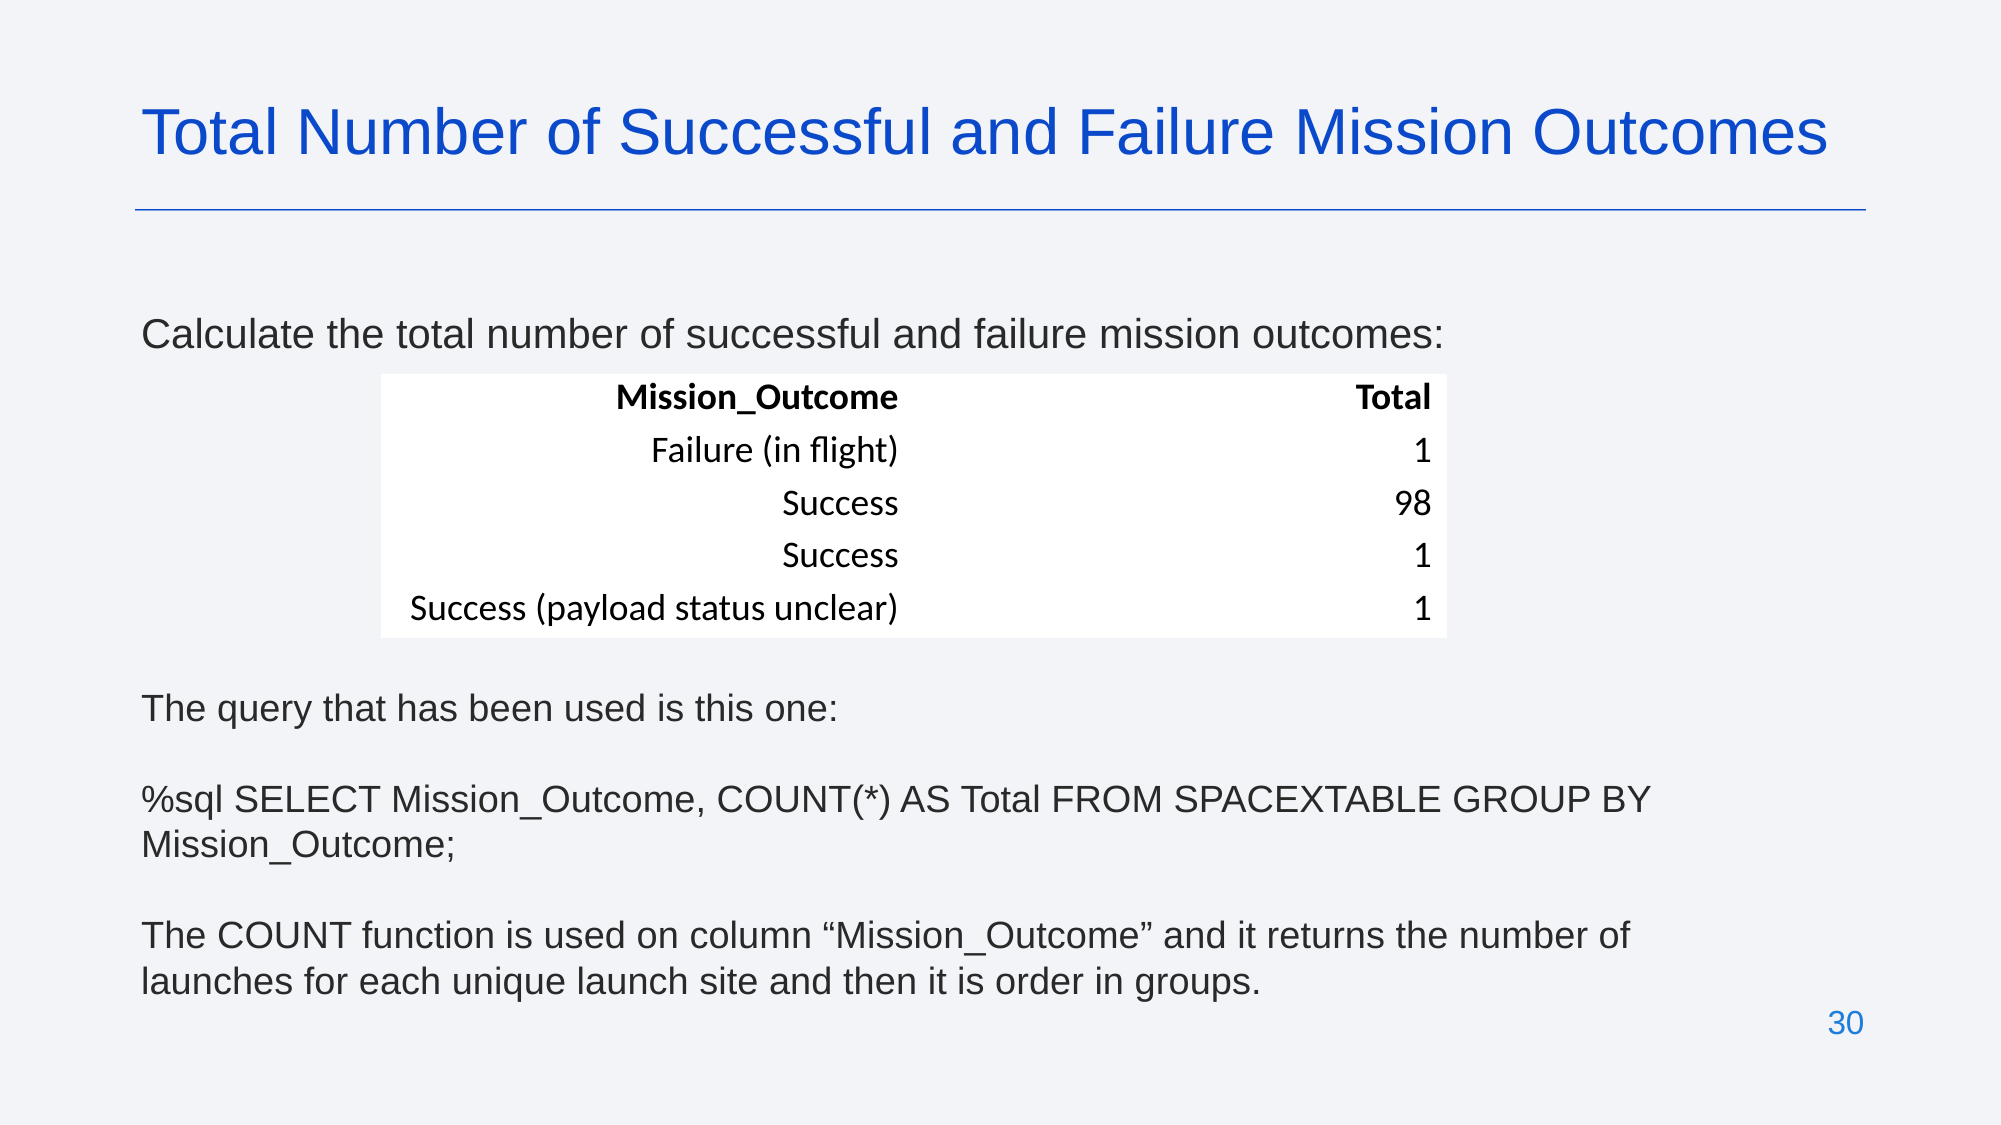

Total Number of Successful and Failure Mission Outcomes
Calculate the total number of successful and failure mission outcomes:
The query that has been used is this one:
%sql SELECT Mission_Outcome, COUNT(*) AS Total FROM SPACEXTABLE GROUP BY Mission_Outcome;
The COUNT function is used on column “Mission_Outcome” and it returns the number of launches for each unique launch site and then it is order in groups.
| Mission\_Outcome | Total |
| --- | --- |
| Failure (in flight) | 1 |
| Success | 98 |
| Success | 1 |
| Success (payload status unclear) | 1 |
30